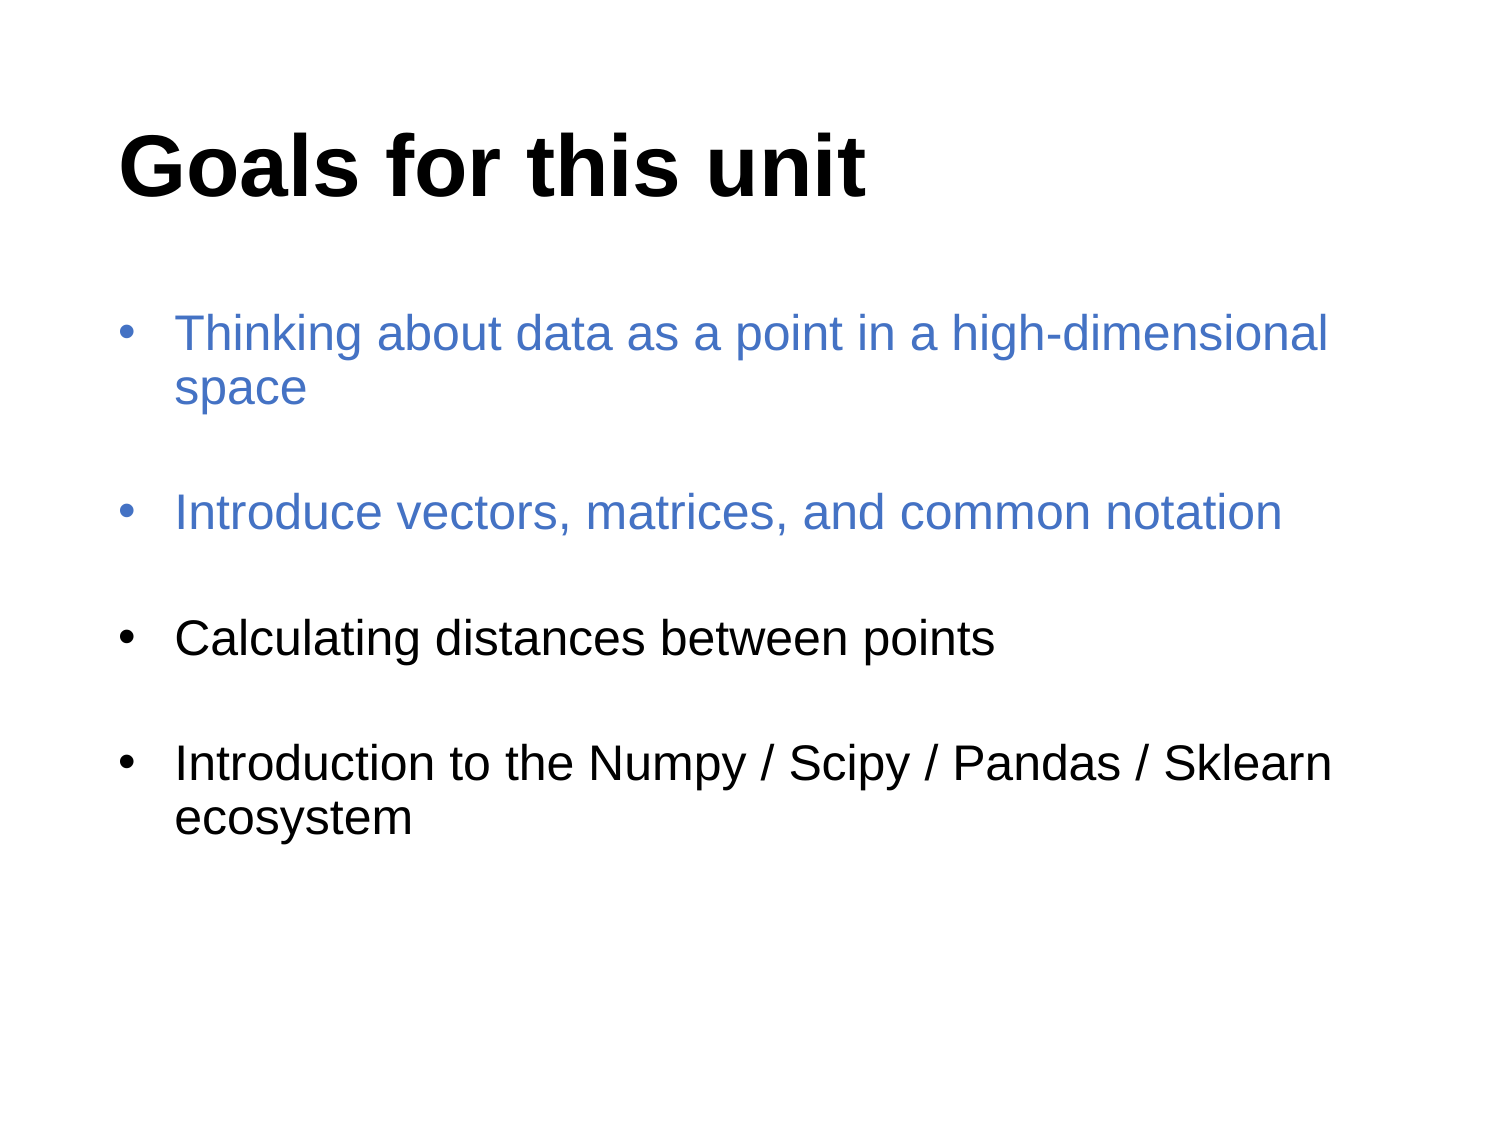

# Goals for this unit
Thinking about data as a point in a high-dimensional space

Introduce vectors, matrices, and common notation

Calculating distances between points

Introduction to the Numpy / Scipy / Pandas / Sklearn ecosystem